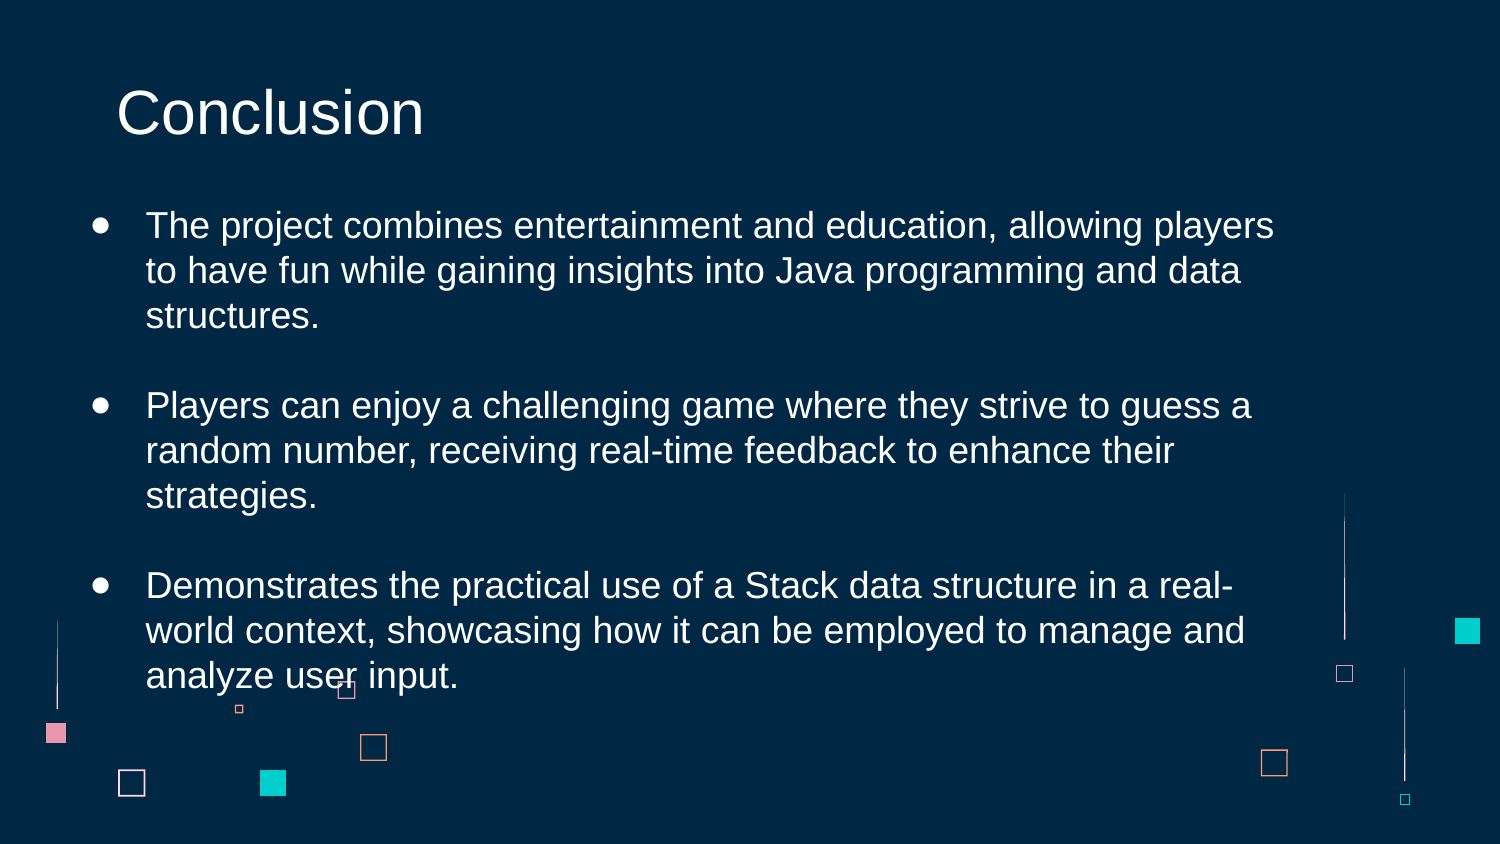

# Conclusion
The project combines entertainment and education, allowing players to have fun while gaining insights into Java programming and data structures.

Players can enjoy a challenging game where they strive to guess a random number, receiving real-time feedback to enhance their strategies.

Demonstrates the practical use of a Stack data structure in a real-world context, showcasing how it can be employed to manage and analyze user input.